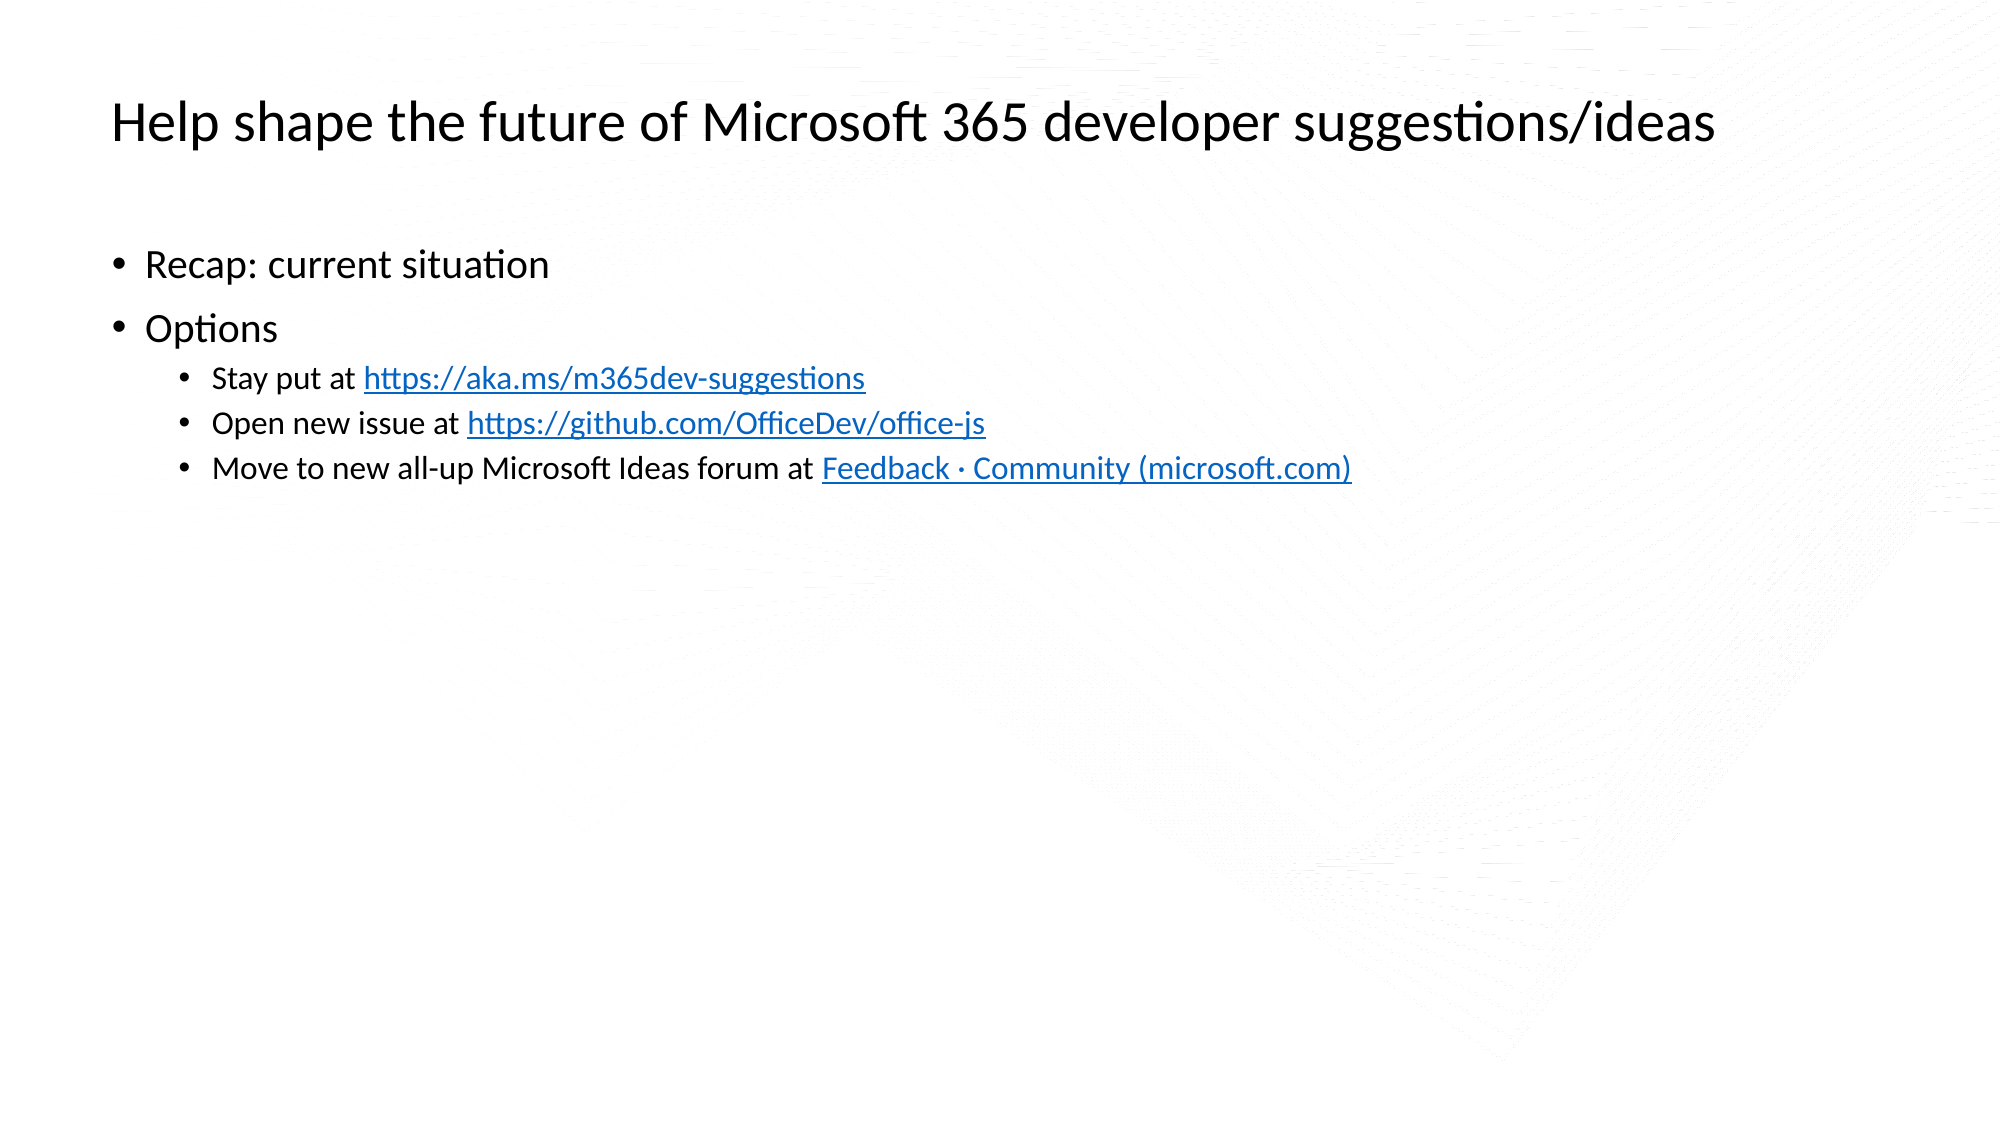

# Help shape the future of Microsoft 365 developer suggestions/ideas
Recap: current situation
Options
Stay put at https://aka.ms/m365dev-suggestions
Open new issue at https://github.com/OfficeDev/office-js
Move to new all-up Microsoft Ideas forum at Feedback · Community (microsoft.com)